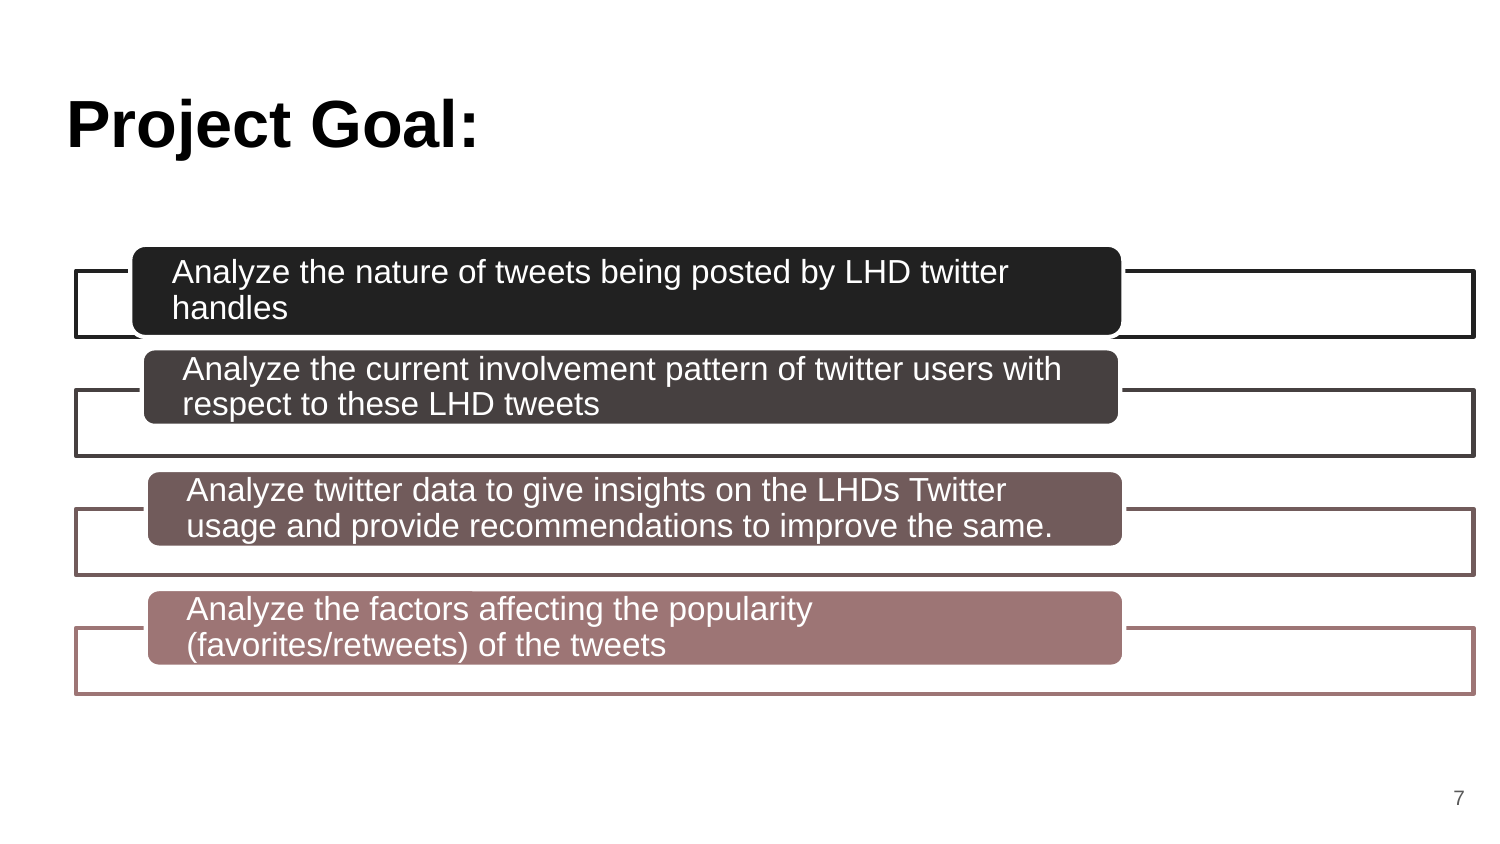

# Project Goal:

Analyze the nature of tweets being posted by LHD twitter handles

Analyze the current involvement pattern of twitter users with respect to these LHD tweets

Analyze twitter data to give insights on the LHDs Twitter usage and provide recommendations to improve the same.

Analyze the factors affecting the popularity (favorites/retweets) of the tweets

7